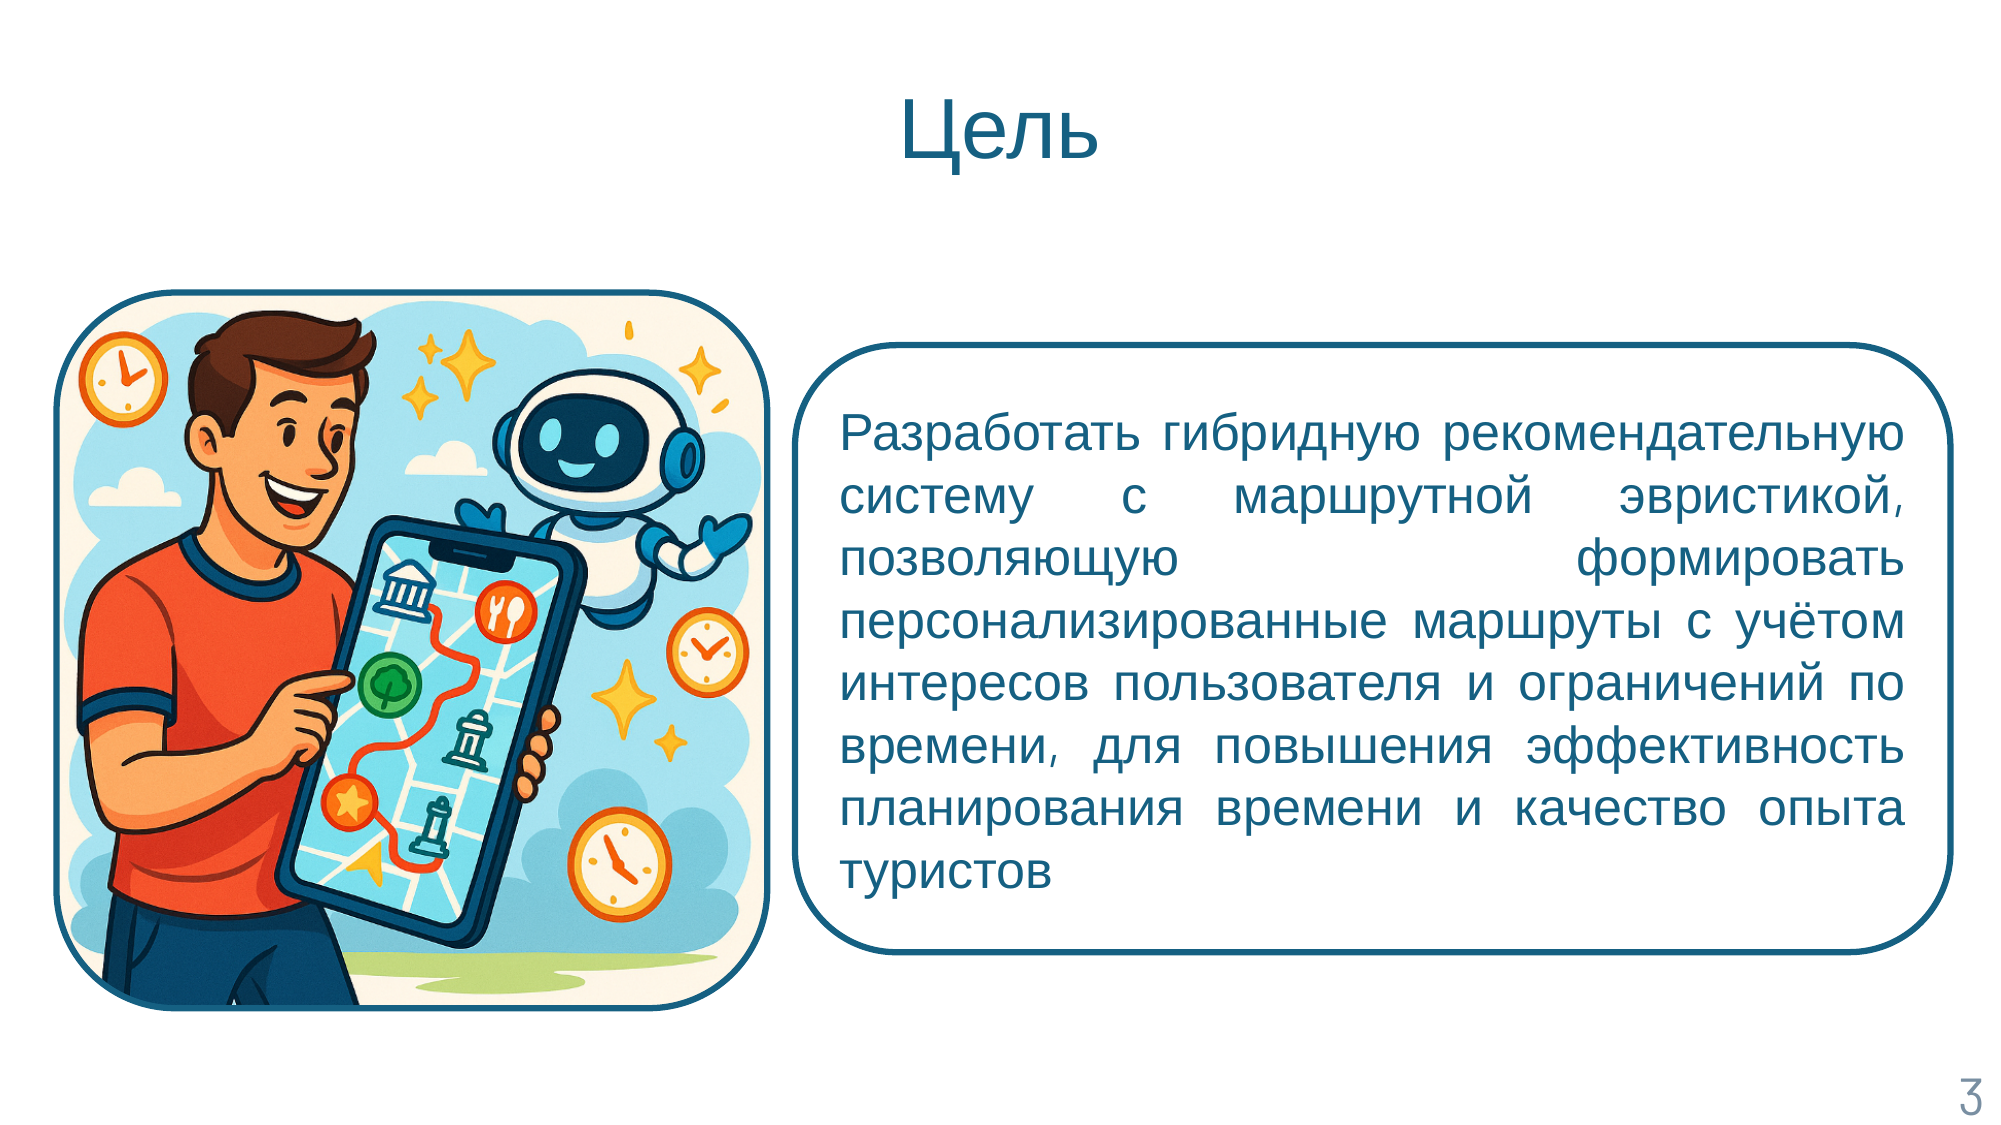

# Цель

Разработать гибридную рекомендательную систему с маршрутной эвристикой, позволяющую формировать персонализированные маршруты с учётом интересов пользователя и ограничений по времени, для повышения эффективность планирования времени и качество опыта туристов
3